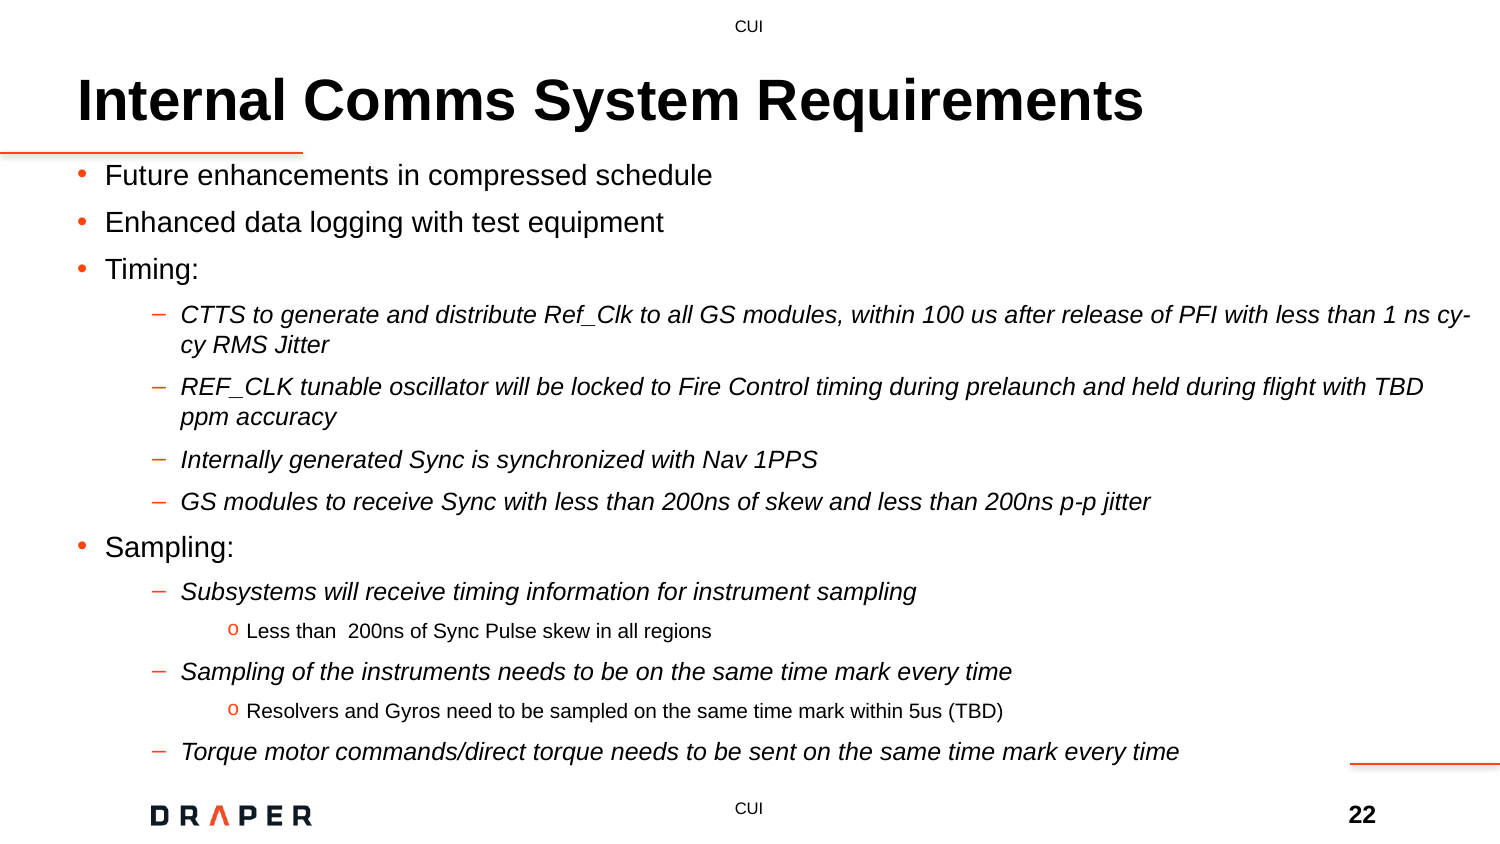

# Internal Comms System Requirements
Future enhancements in compressed schedule
Enhanced data logging with test equipment
Timing:
CTTS to generate and distribute Ref_Clk to all GS modules, within 100 us after release of PFI with less than 1 ns cy-cy RMS Jitter
REF_CLK tunable oscillator will be locked to Fire Control timing during prelaunch and held during flight with TBD ppm accuracy
Internally generated Sync is synchronized with Nav 1PPS
GS modules to receive Sync with less than 200ns of skew and less than 200ns p-p jitter
Sampling:
Subsystems will receive timing information for instrument sampling
Less than  200ns of Sync Pulse skew in all regions
Sampling of the instruments needs to be on the same time mark every time
Resolvers and Gyros need to be sampled on the same time mark within 5us (TBD)
Torque motor commands/direct torque needs to be sent on the same time mark every time

22